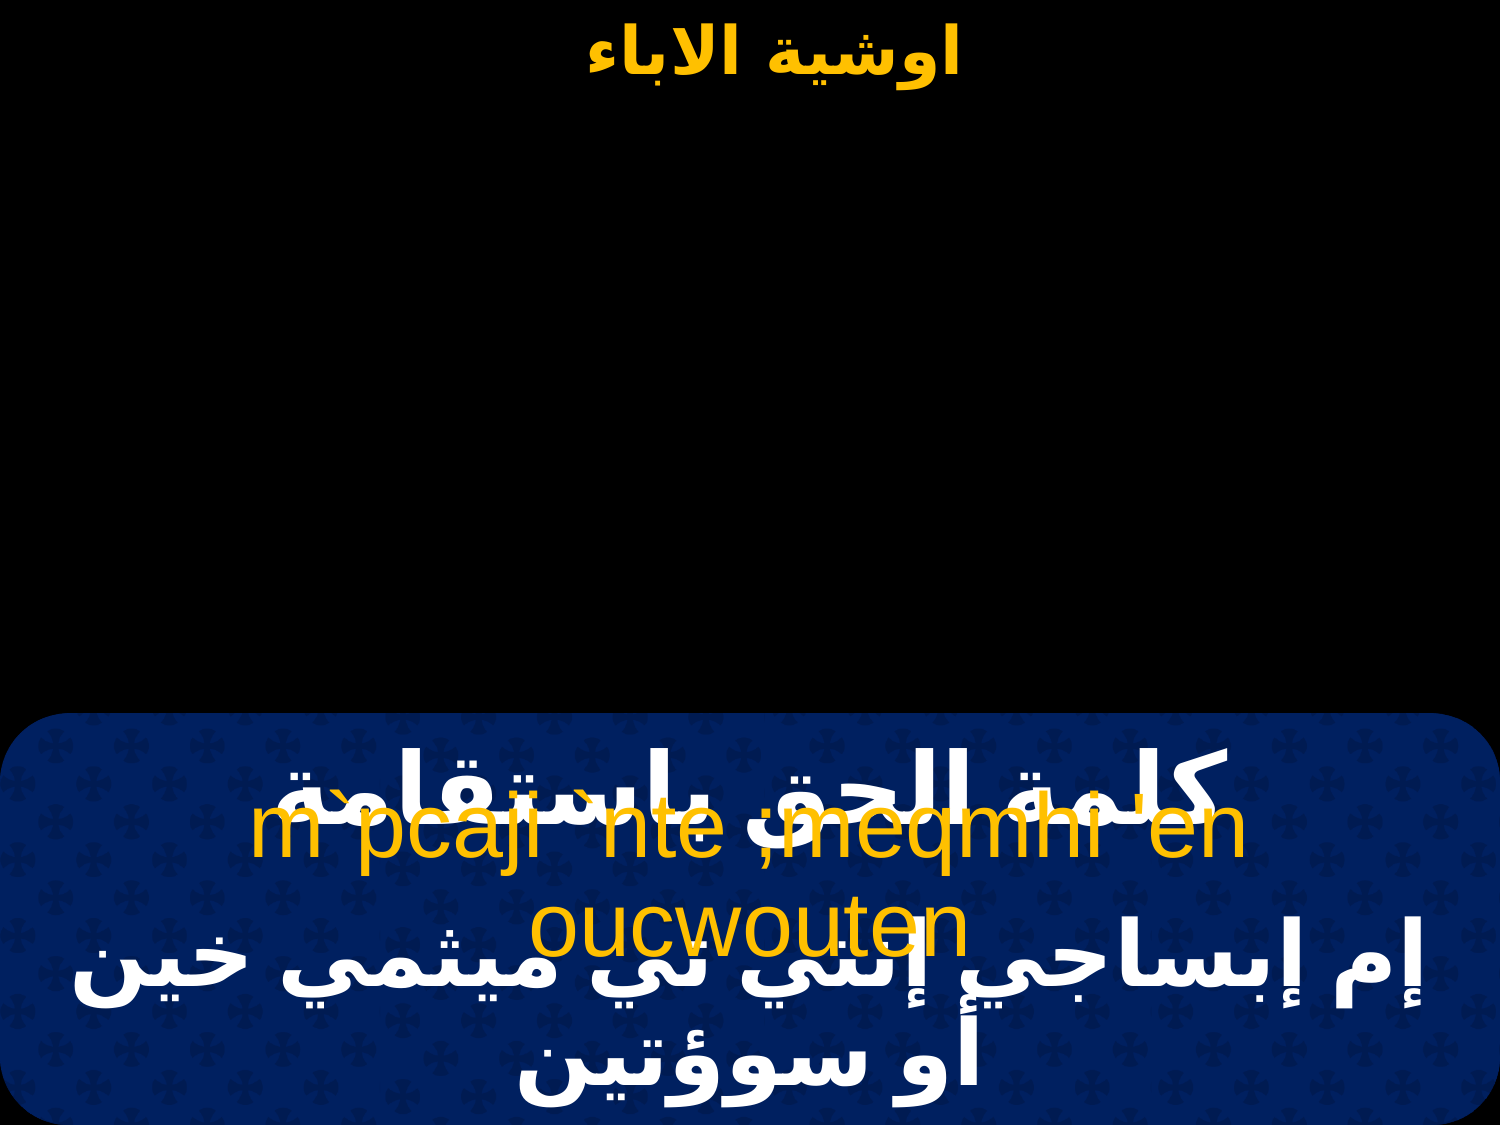

# كلمة الحق باستقامة
m`pcaji `nte ;meqmhi 'en oucwouten
إم إبساجي إنتي تي ميثمي خين أو سوؤتين